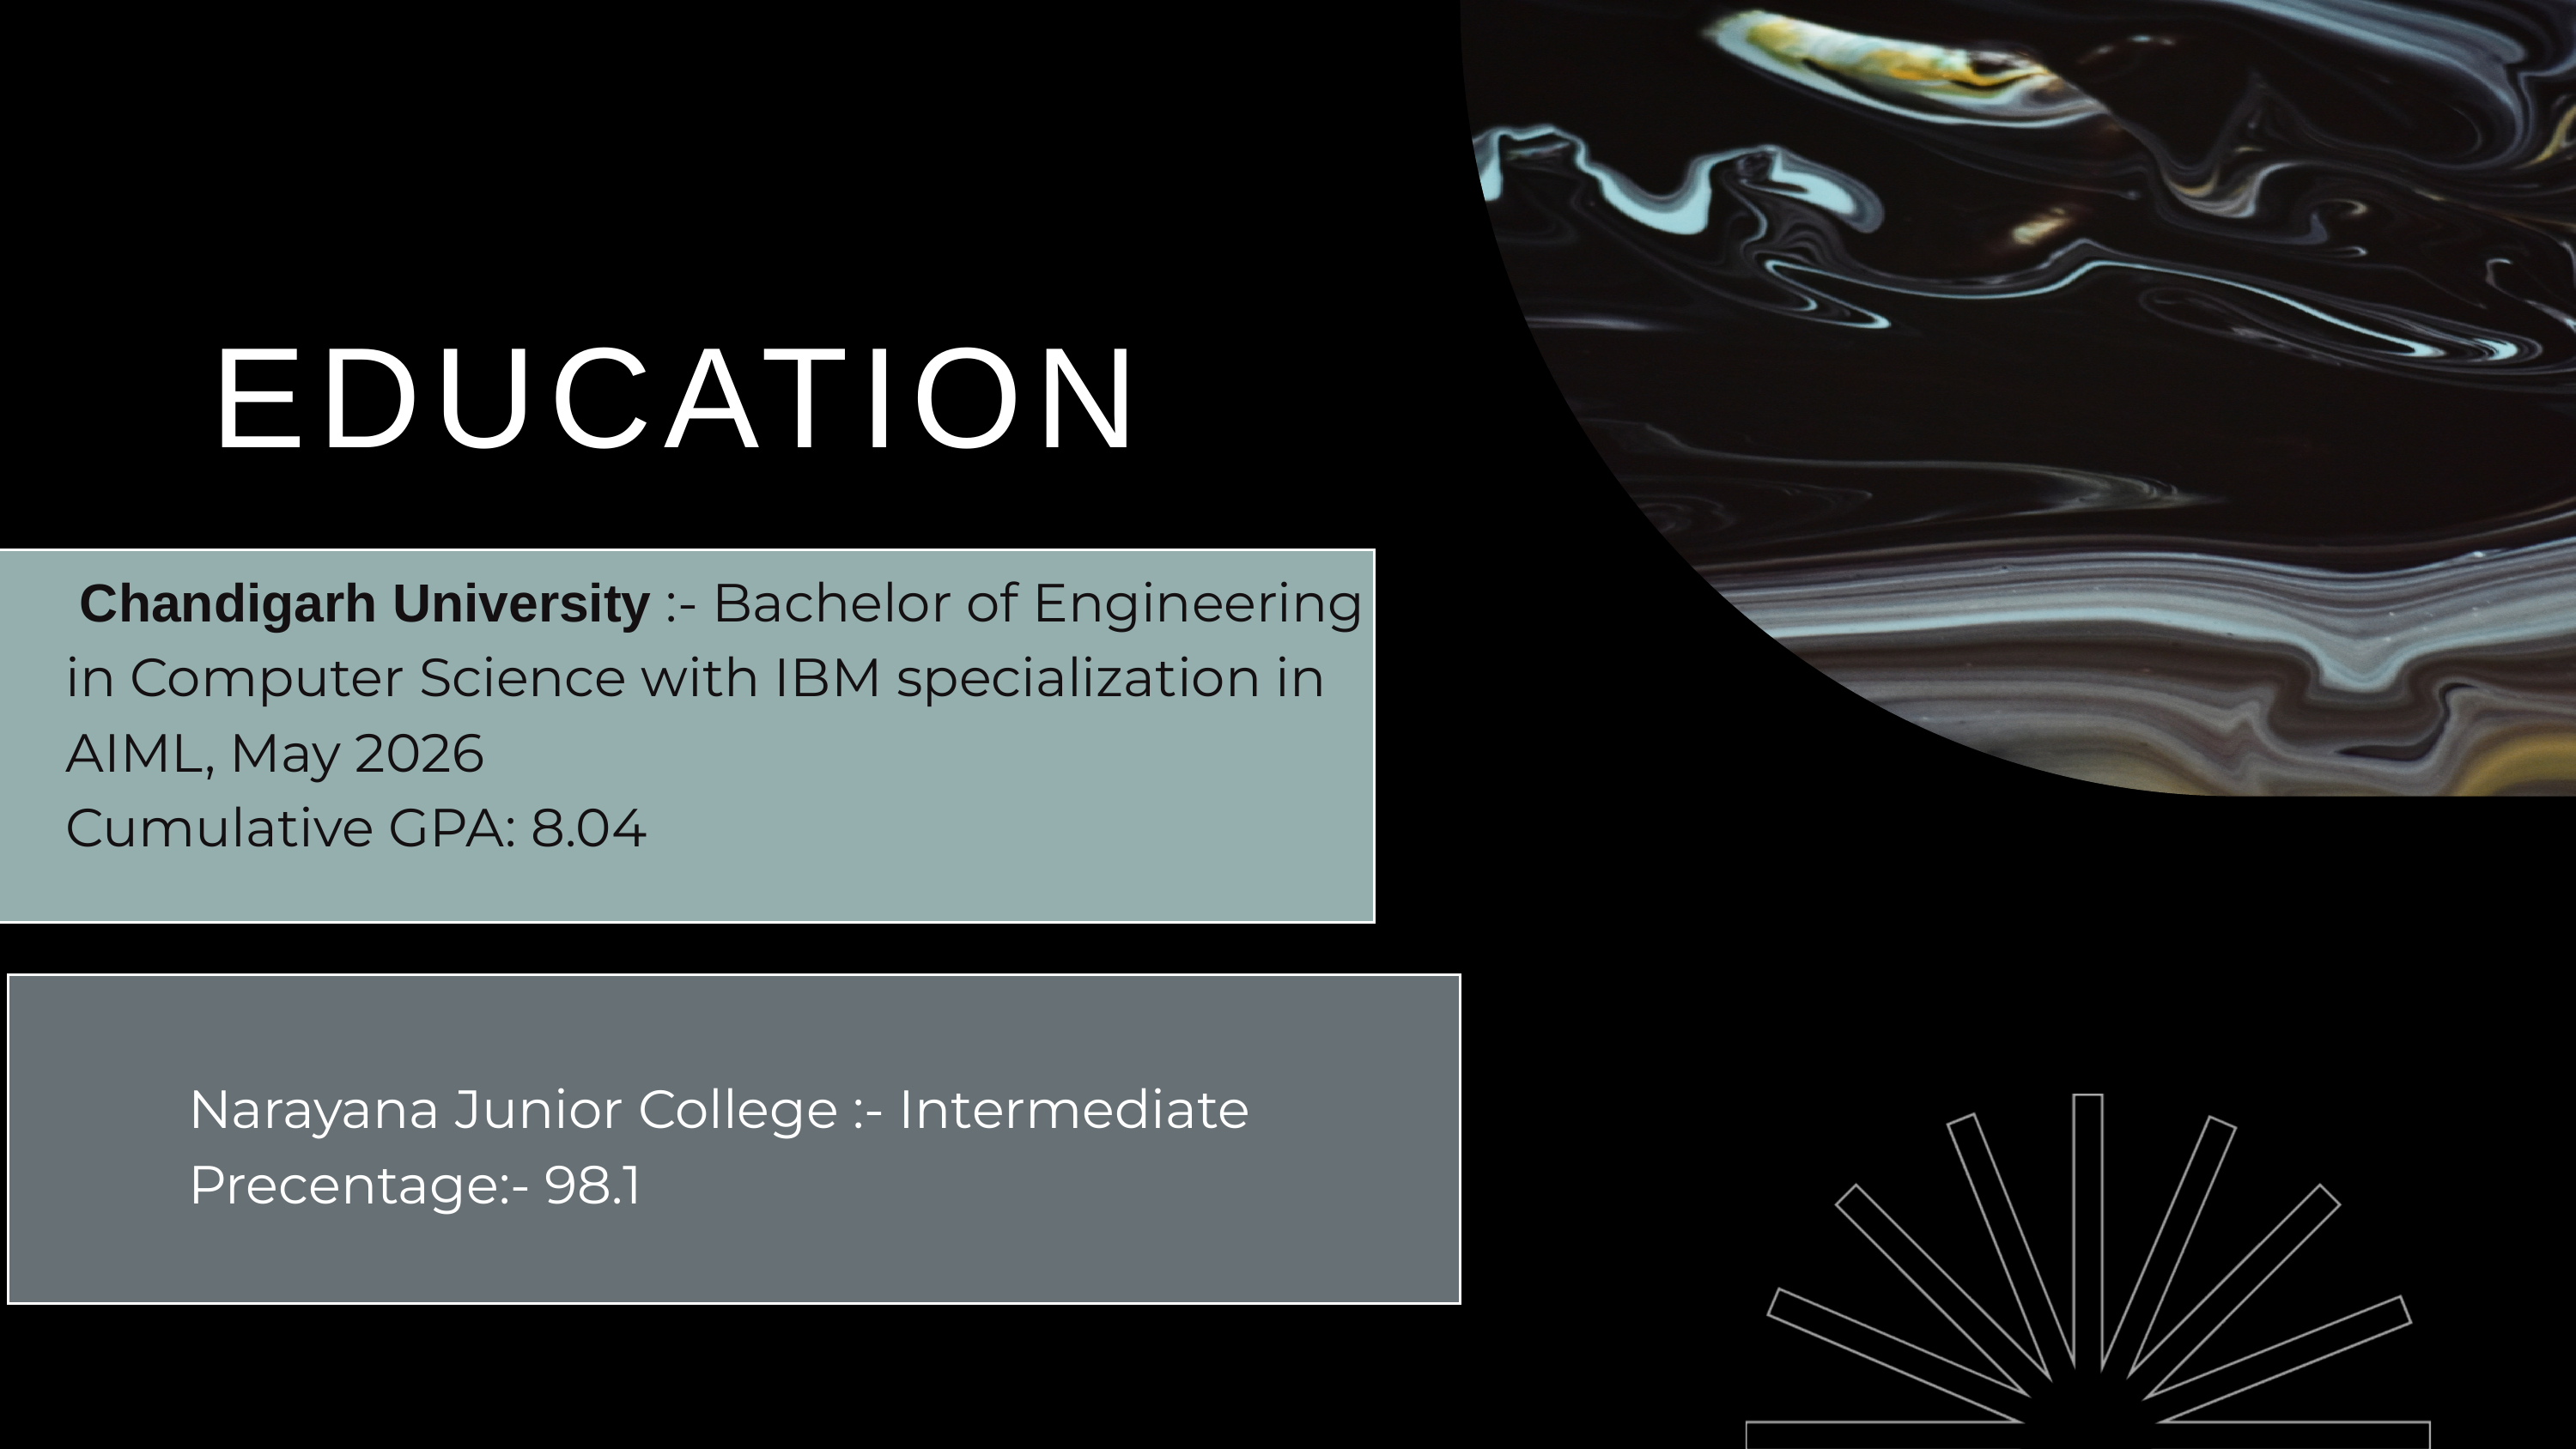

EDUCATION

 Chandigarh University :- Bachelor of Engineering in Computer Science with IBM specialization in AIML, May 2026
Cumulative GPA: 8.04

Narayana Junior College :- Intermediate
Precentage:- 98.1